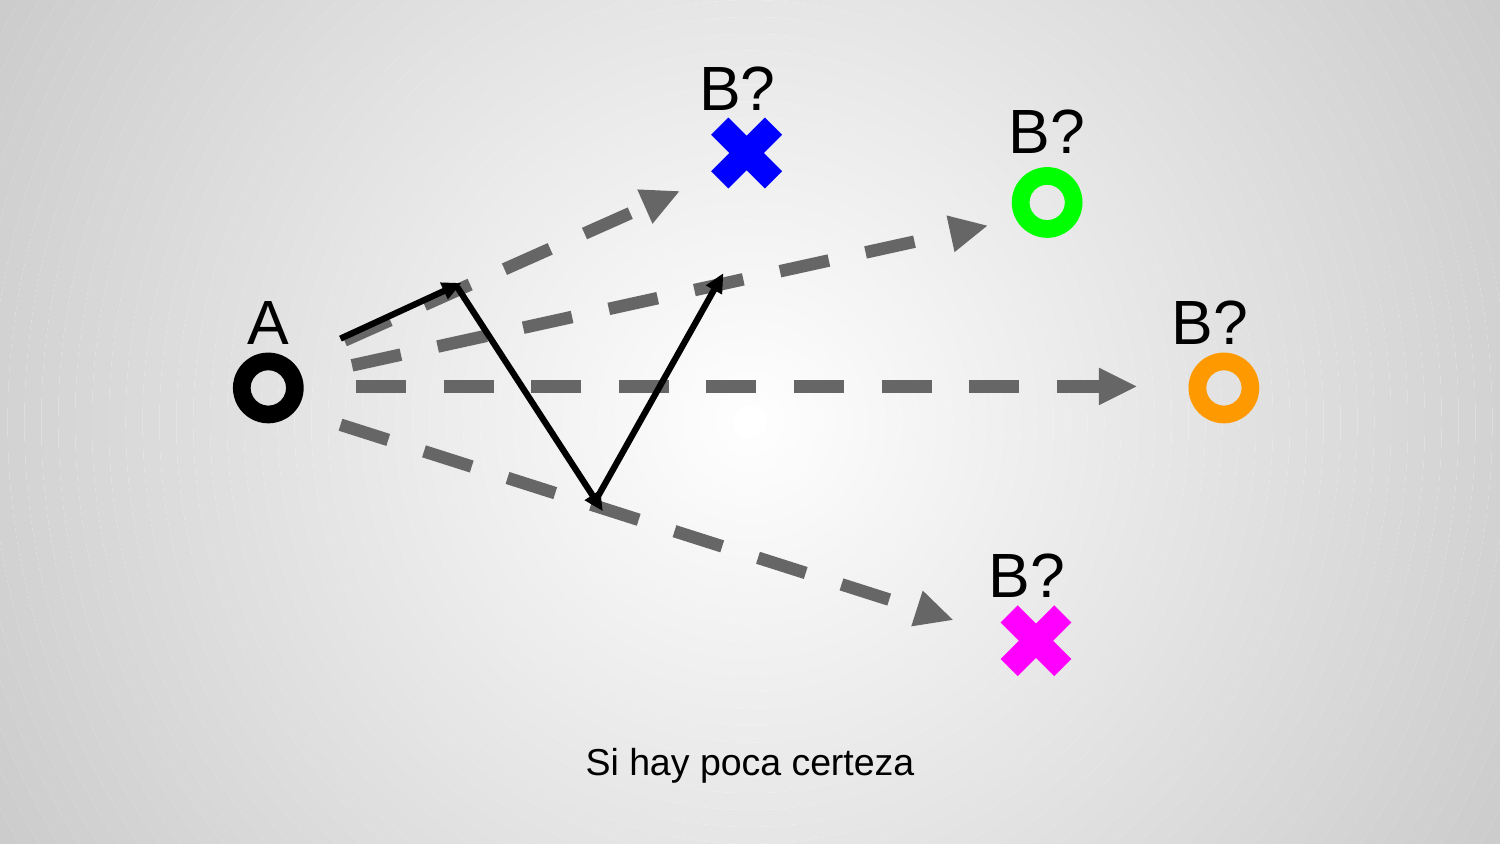

B?
B?

A
B?

B?

Si hay poca certeza